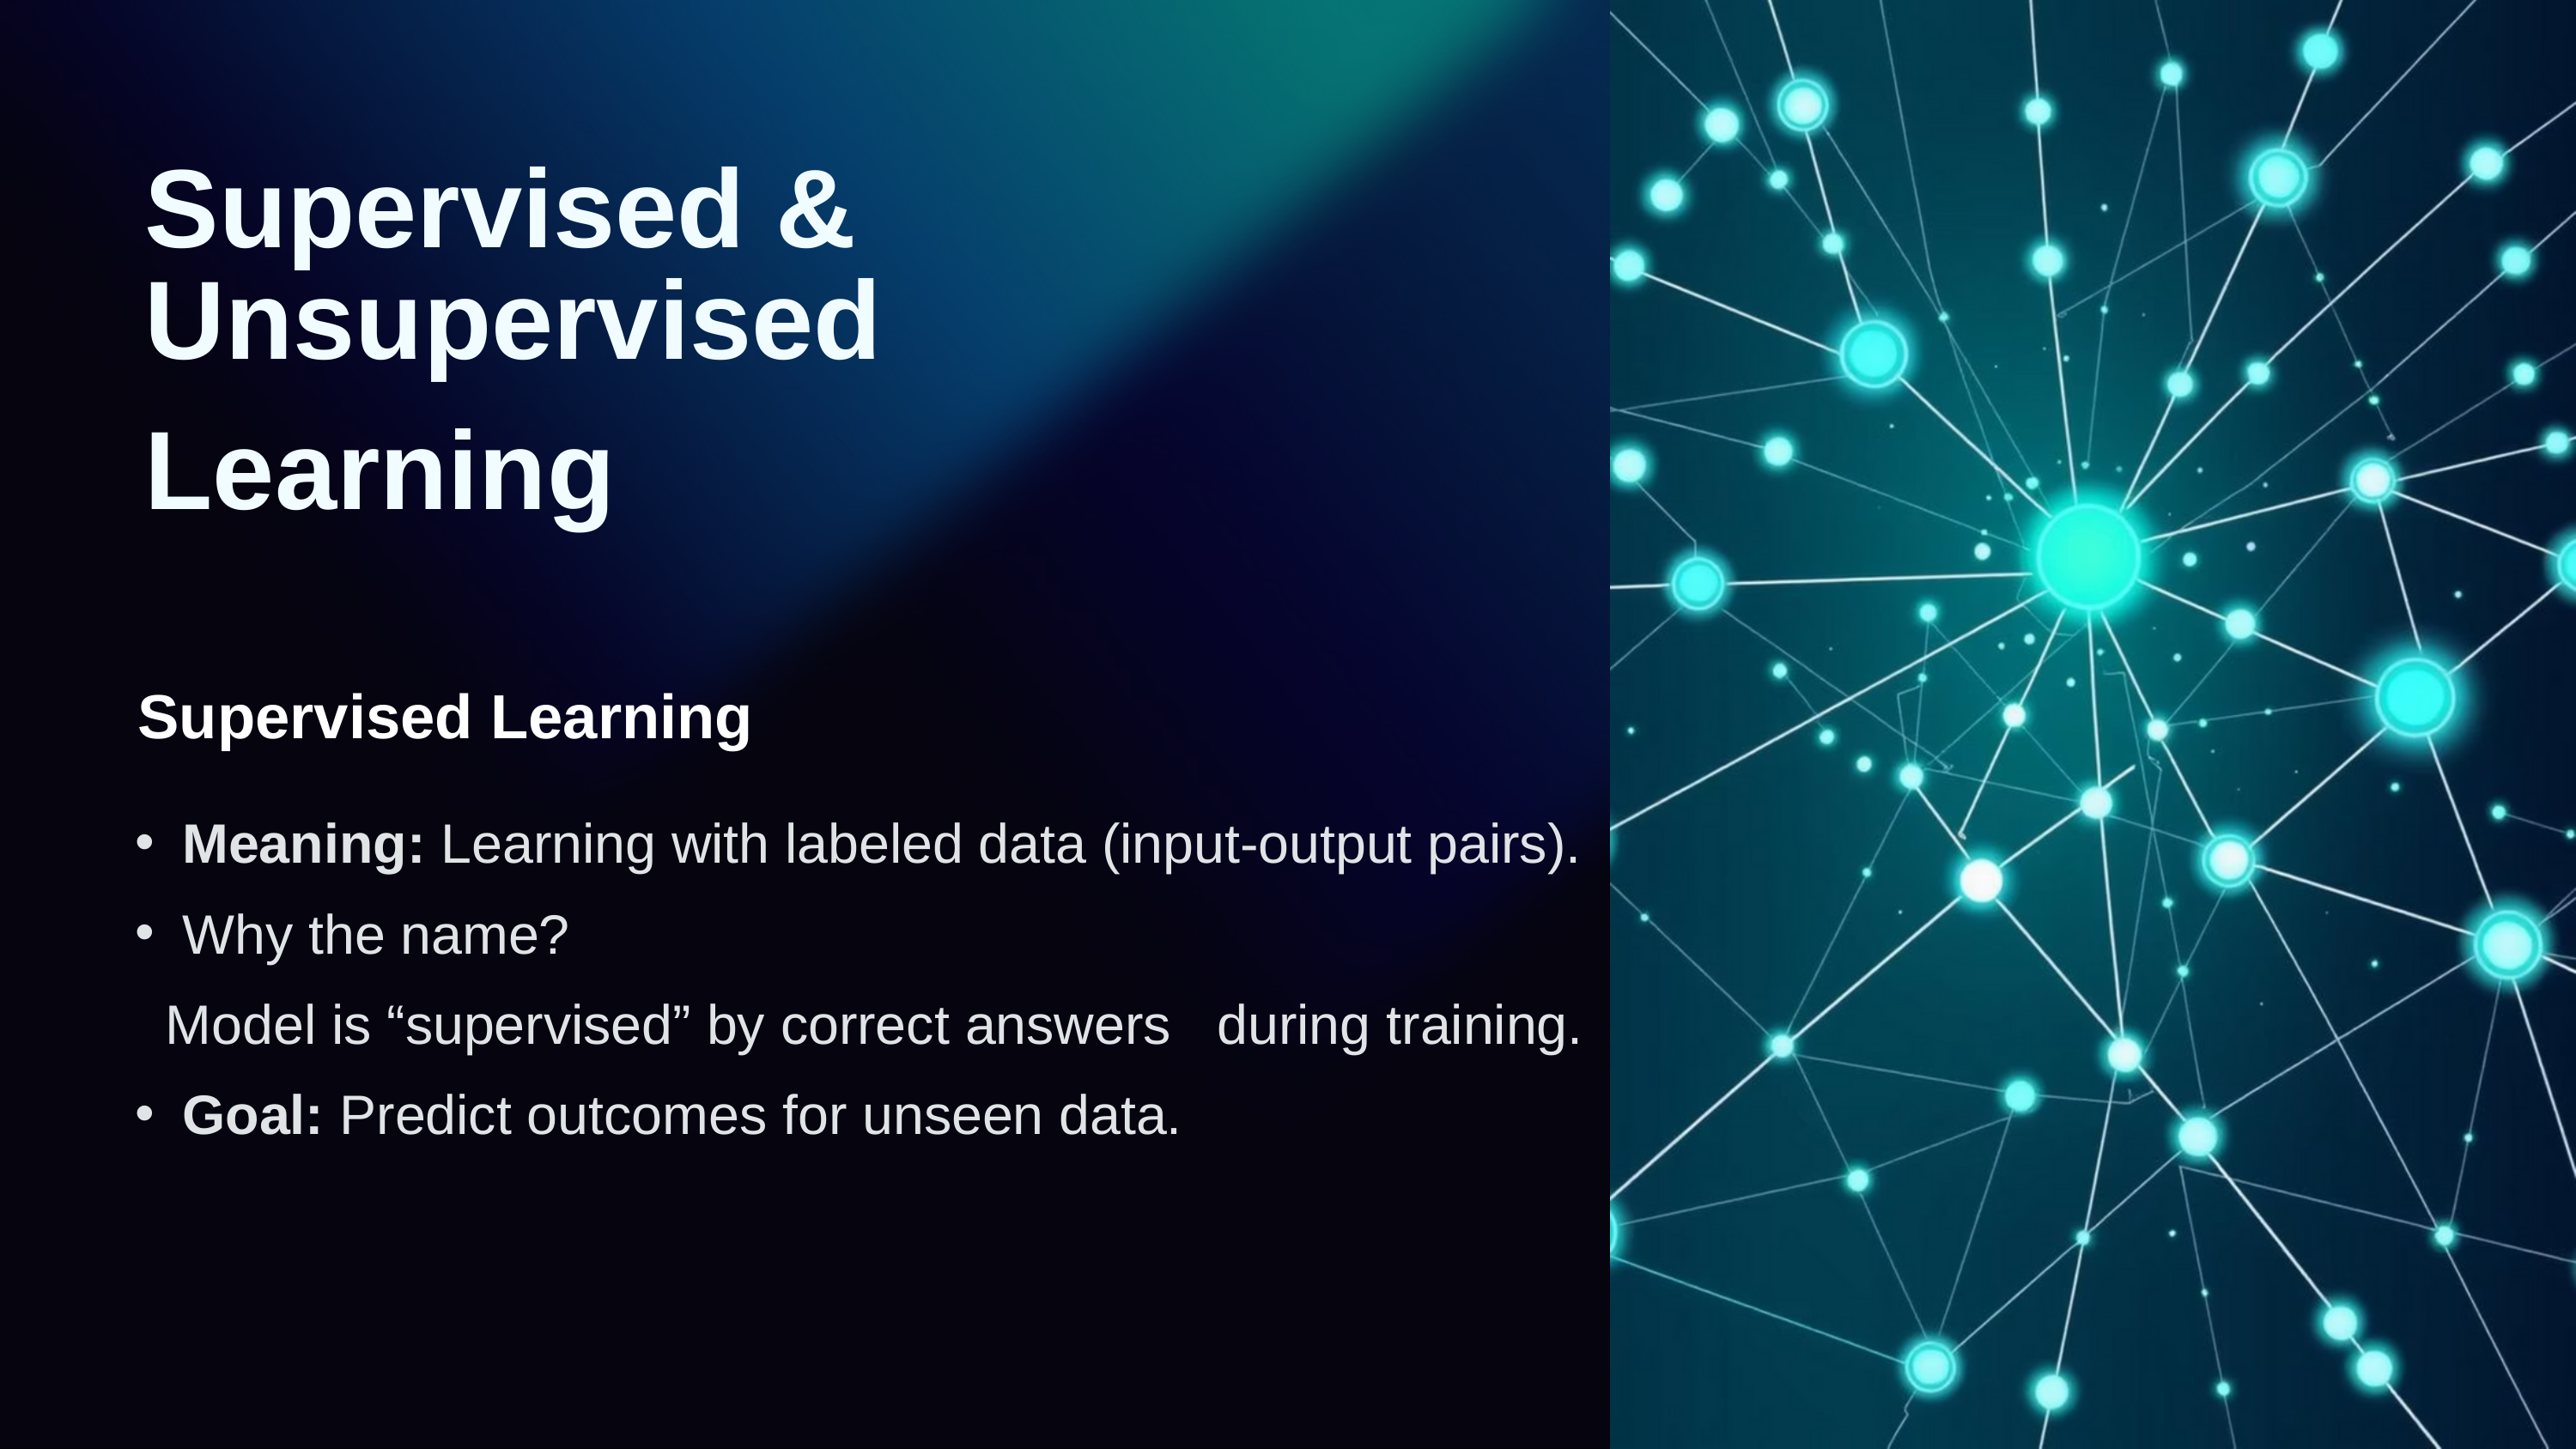

Supervised & Unsupervised
Learning
Supervised Learning
Meaning: Learning with labeled data (input-output pairs).
Why the name?
     Model is “supervised” by correct answers   during training.
Goal: Predict outcomes for unseen data.